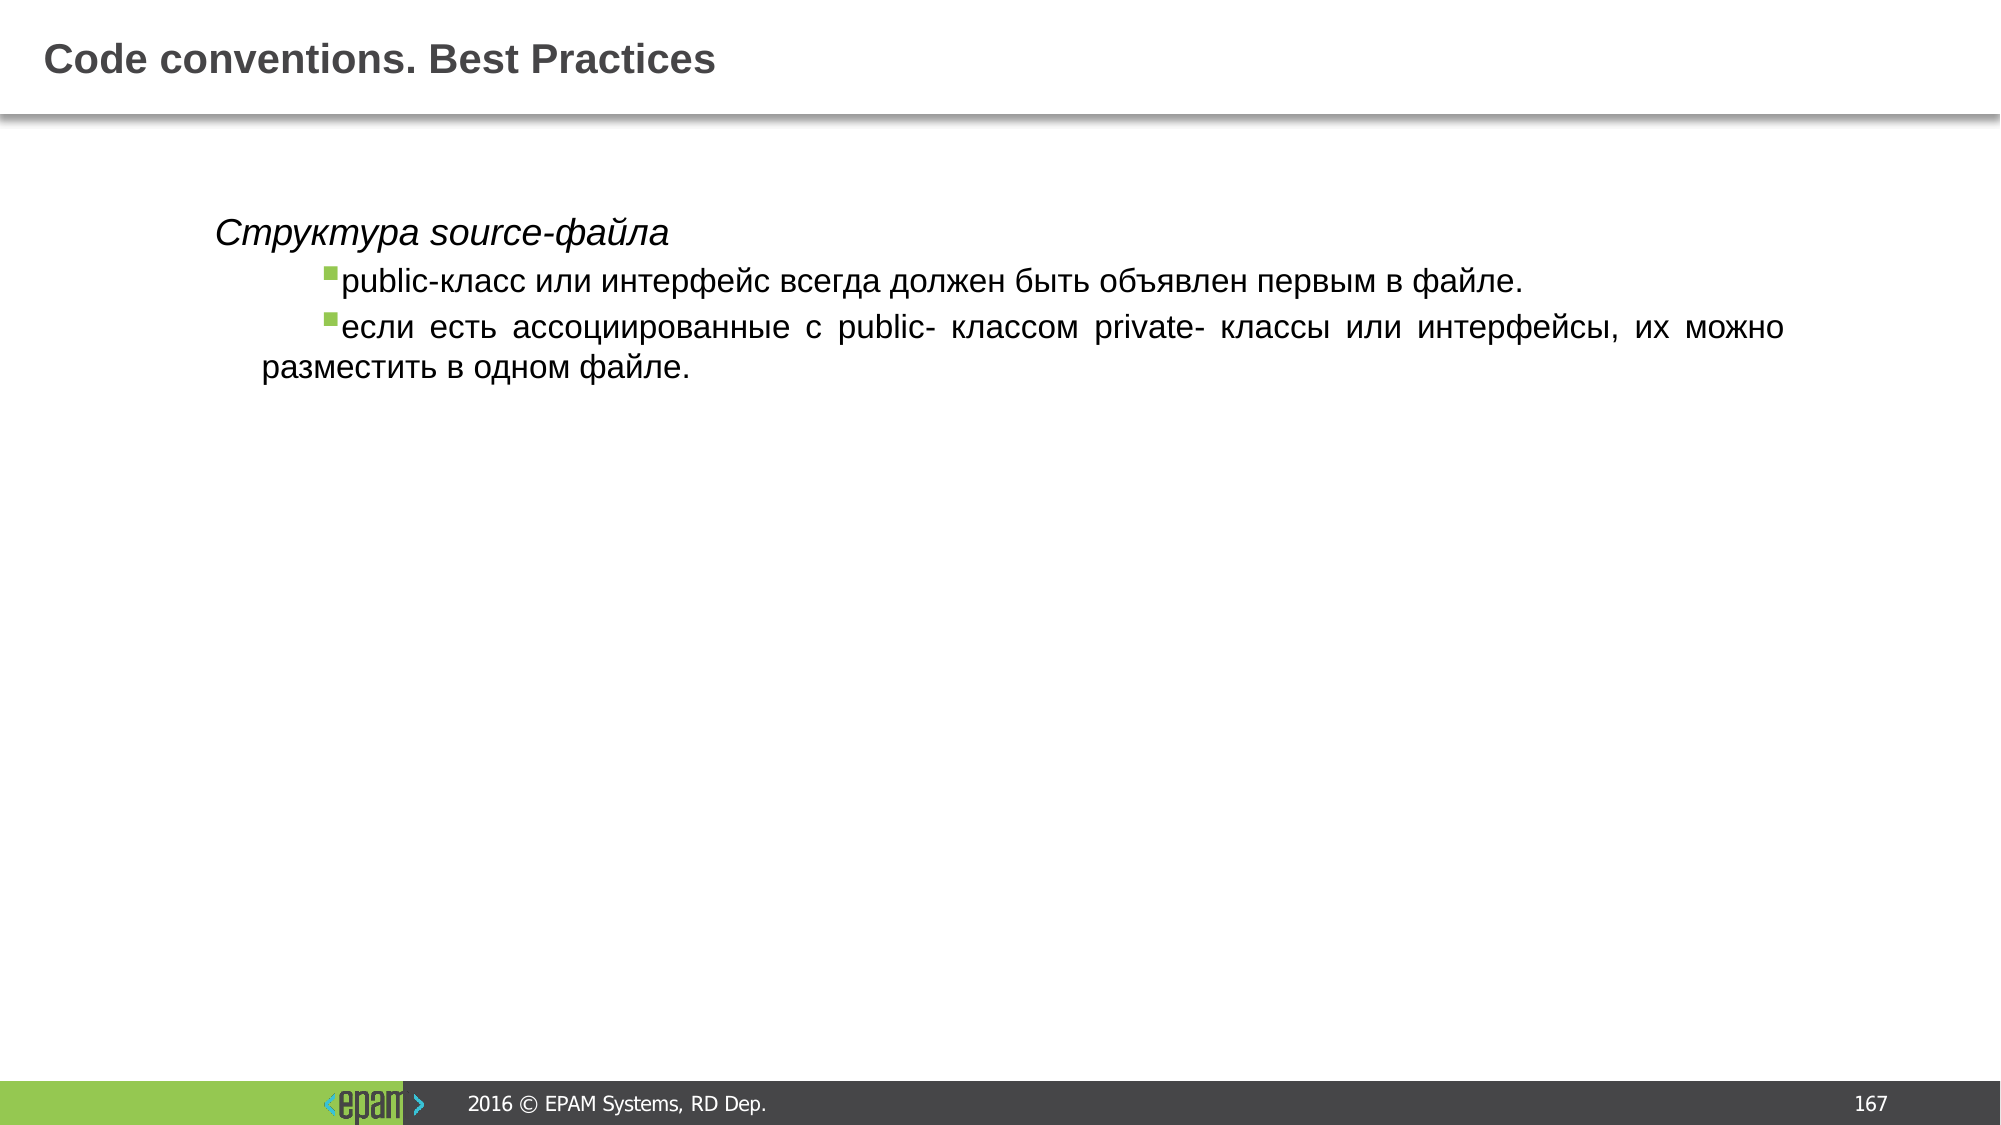

# Code conventions. Best Practices
Структура source-файла
public-класс или интерфейс всегда должен быть объявлен первым в файле.
если есть ассоциированные с public- классом private- классы или интерфейсы, их можно разместить в одном файле.

2016 © EPAM Systems, RD Dep.
167